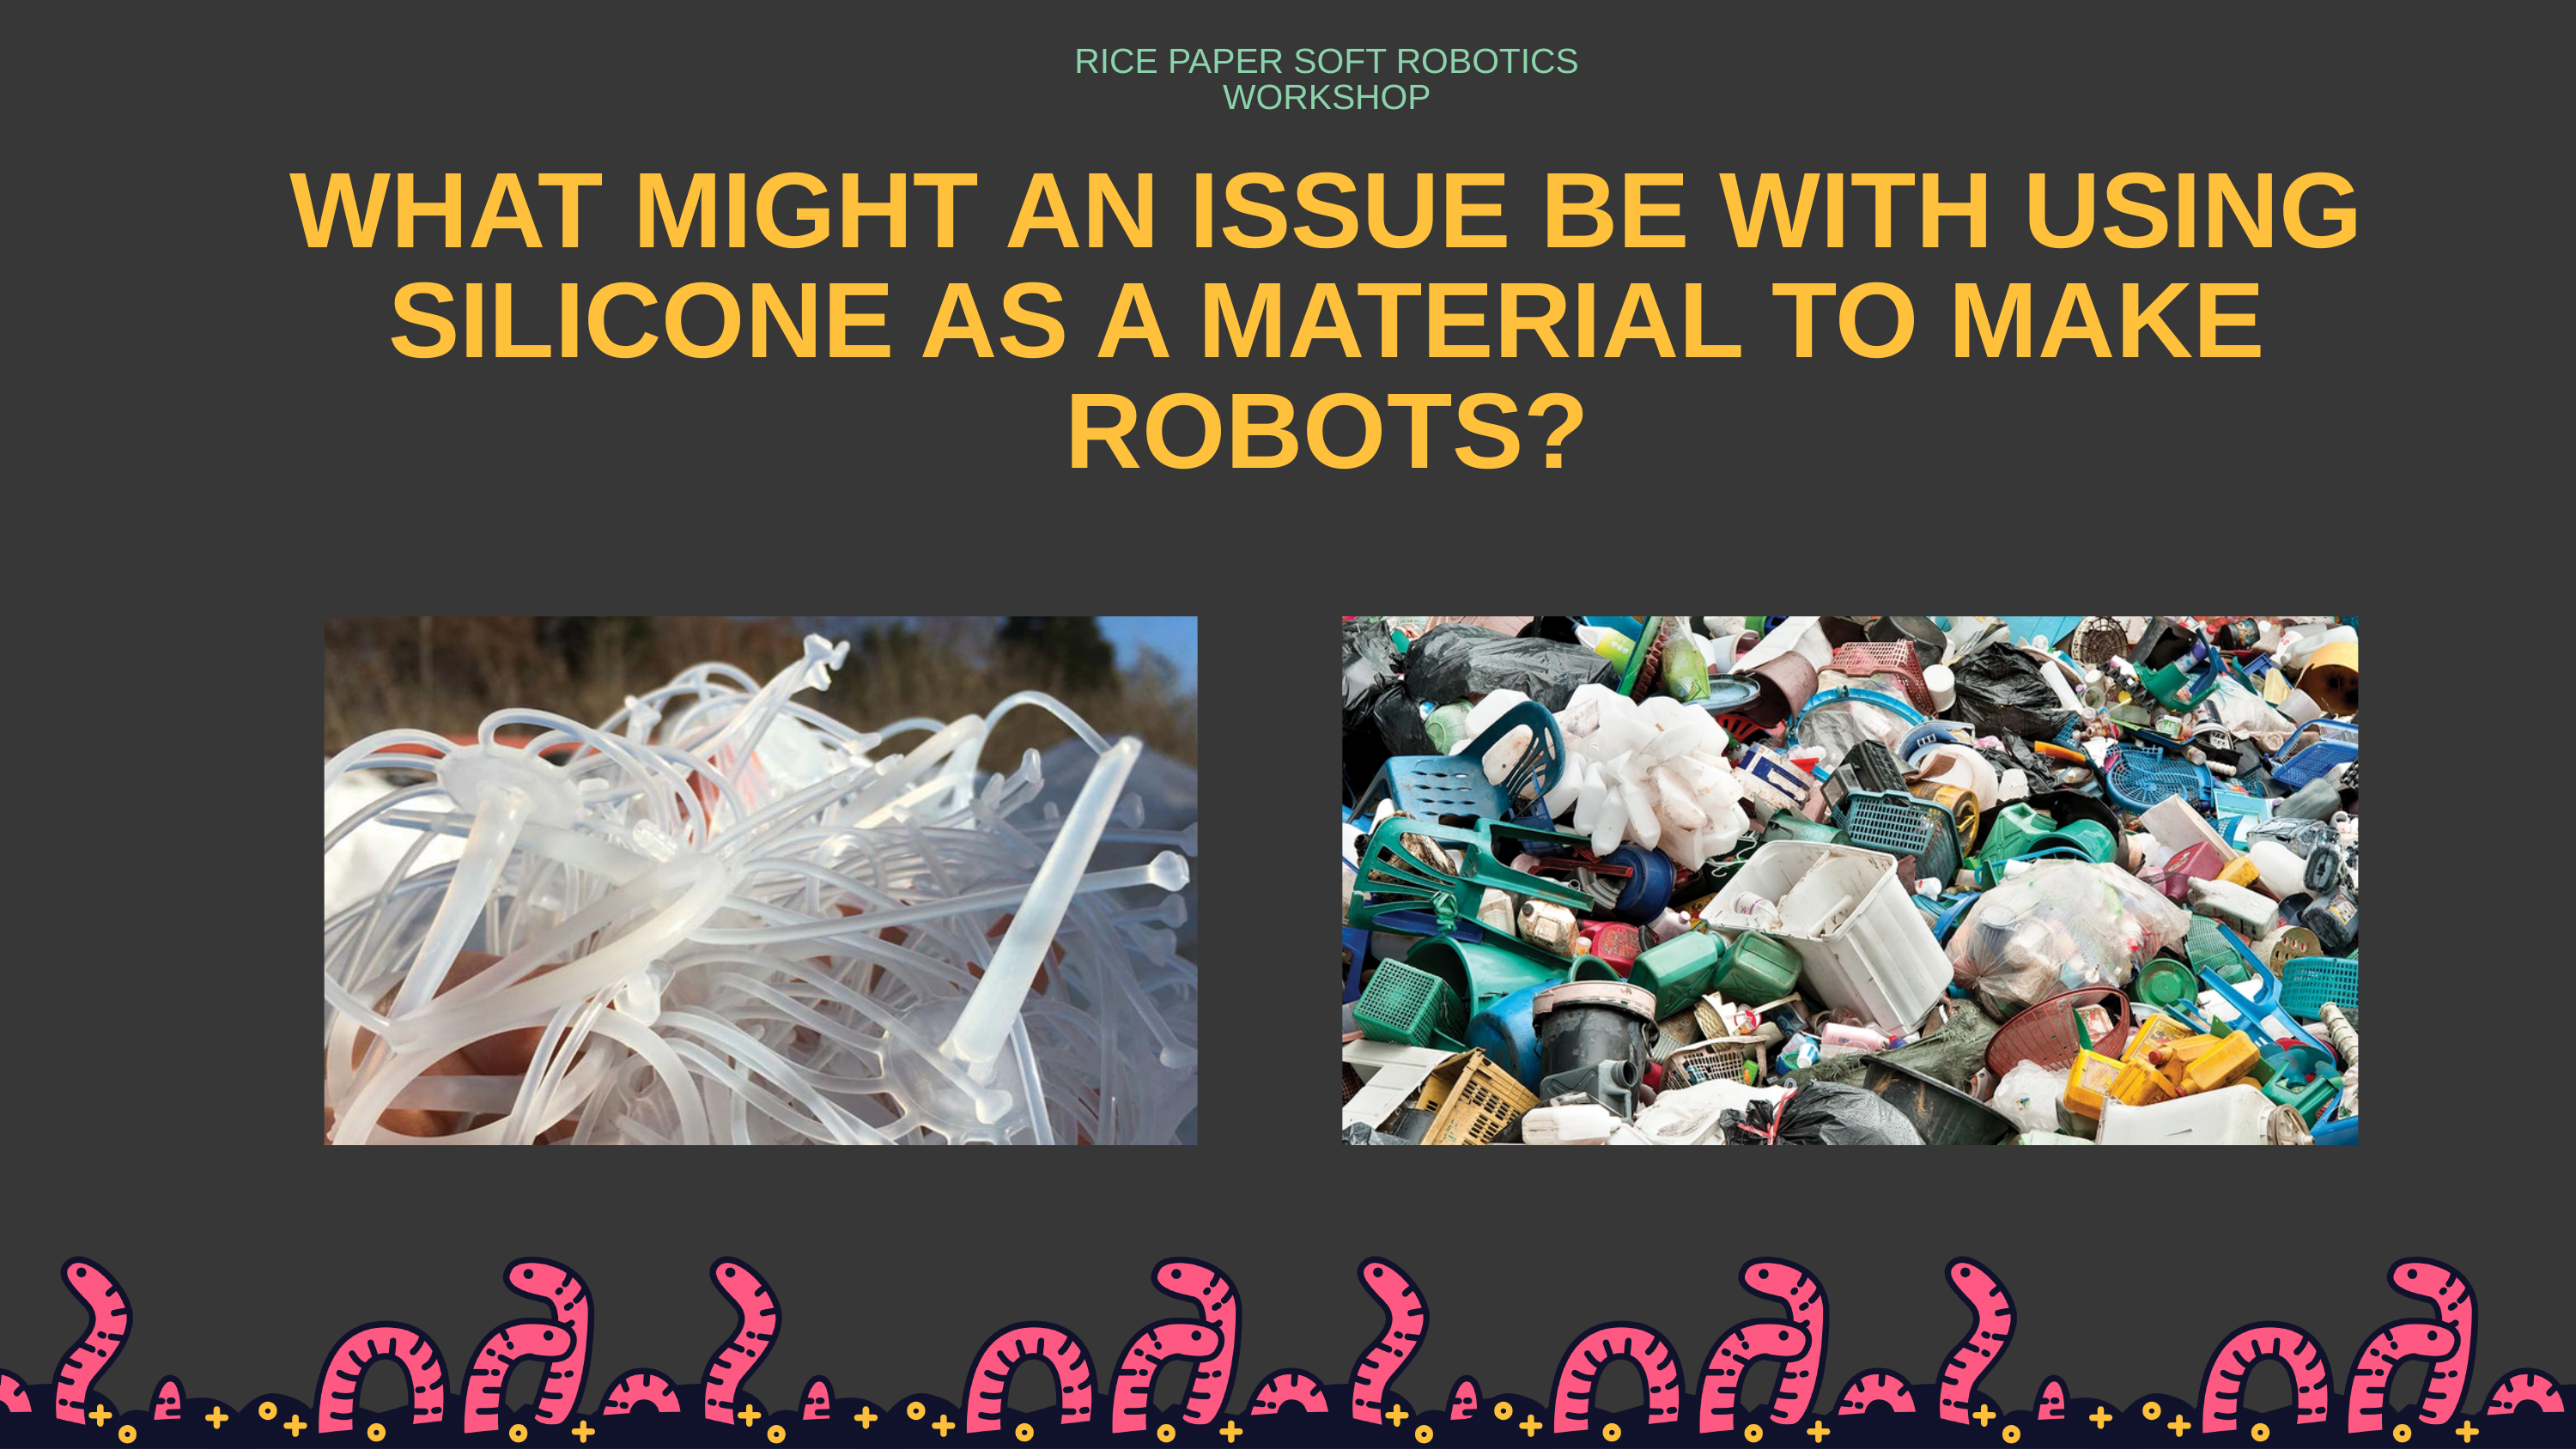

RICE PAPER SOFT ROBOTICS WORKSHOP
WHAT MIGHT AN ISSUE BE WITH USING SILICONE AS A MATERIAL TO MAKE ROBOTS?